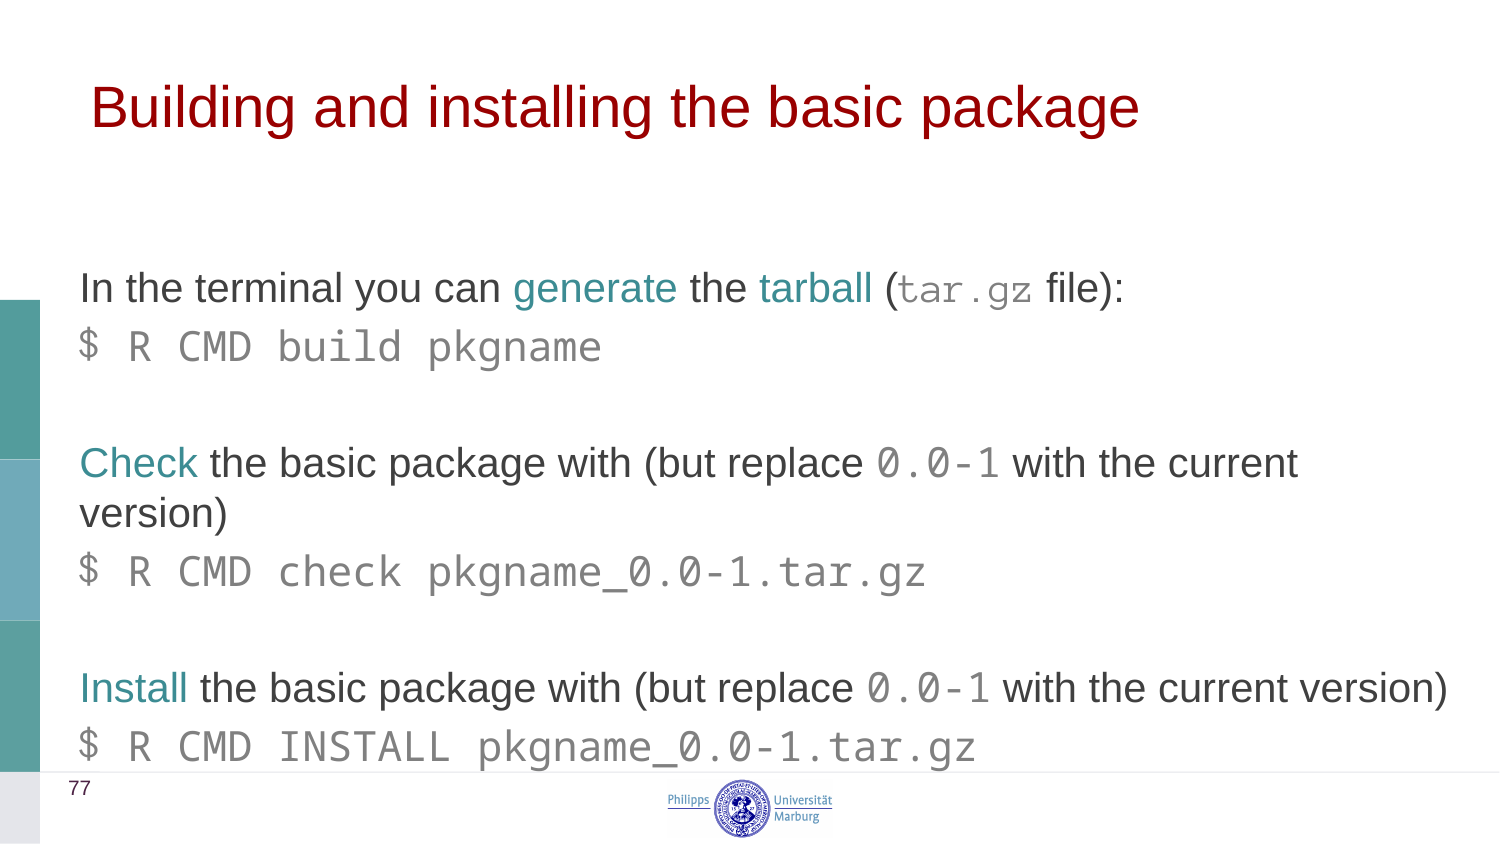

# Building and installing the basic package
In the terminal you can generate the tarball (tar.gz file):
R CMD build pkgname

Check the basic package with (but replace 0.0-1 with the current version)
R CMD check pkgname_0.0-1.tar.gz

Install the basic package with (but replace 0.0-1 with the current version)
R CMD INSTALL pkgname_0.0-1.tar.gz

77